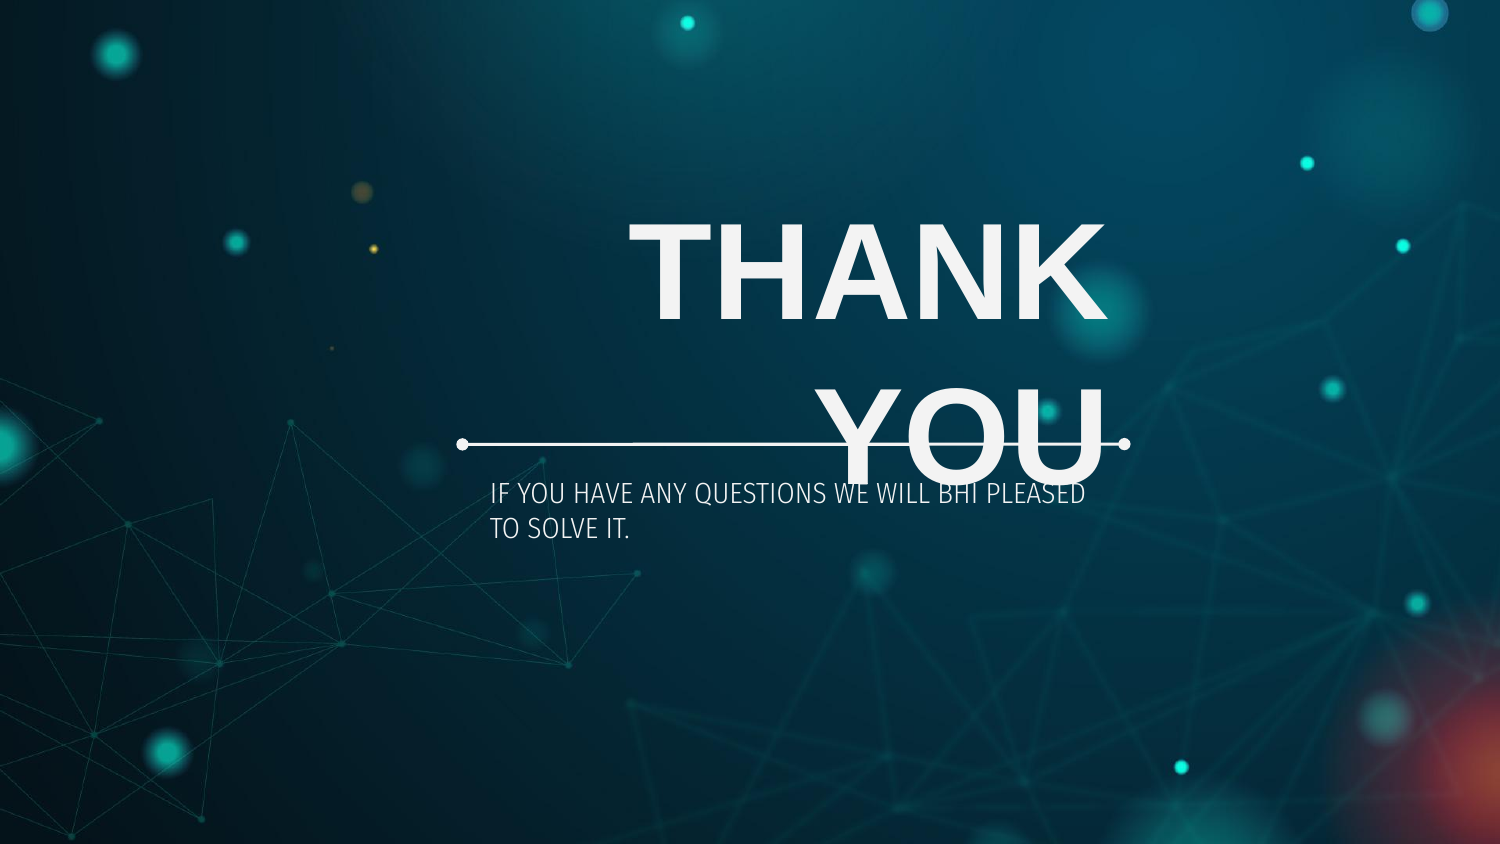

# THANK YOU
IF YOU HAVE ANY QUESTIONS WE WILL BHI PLEASED TO SOLVE IT.